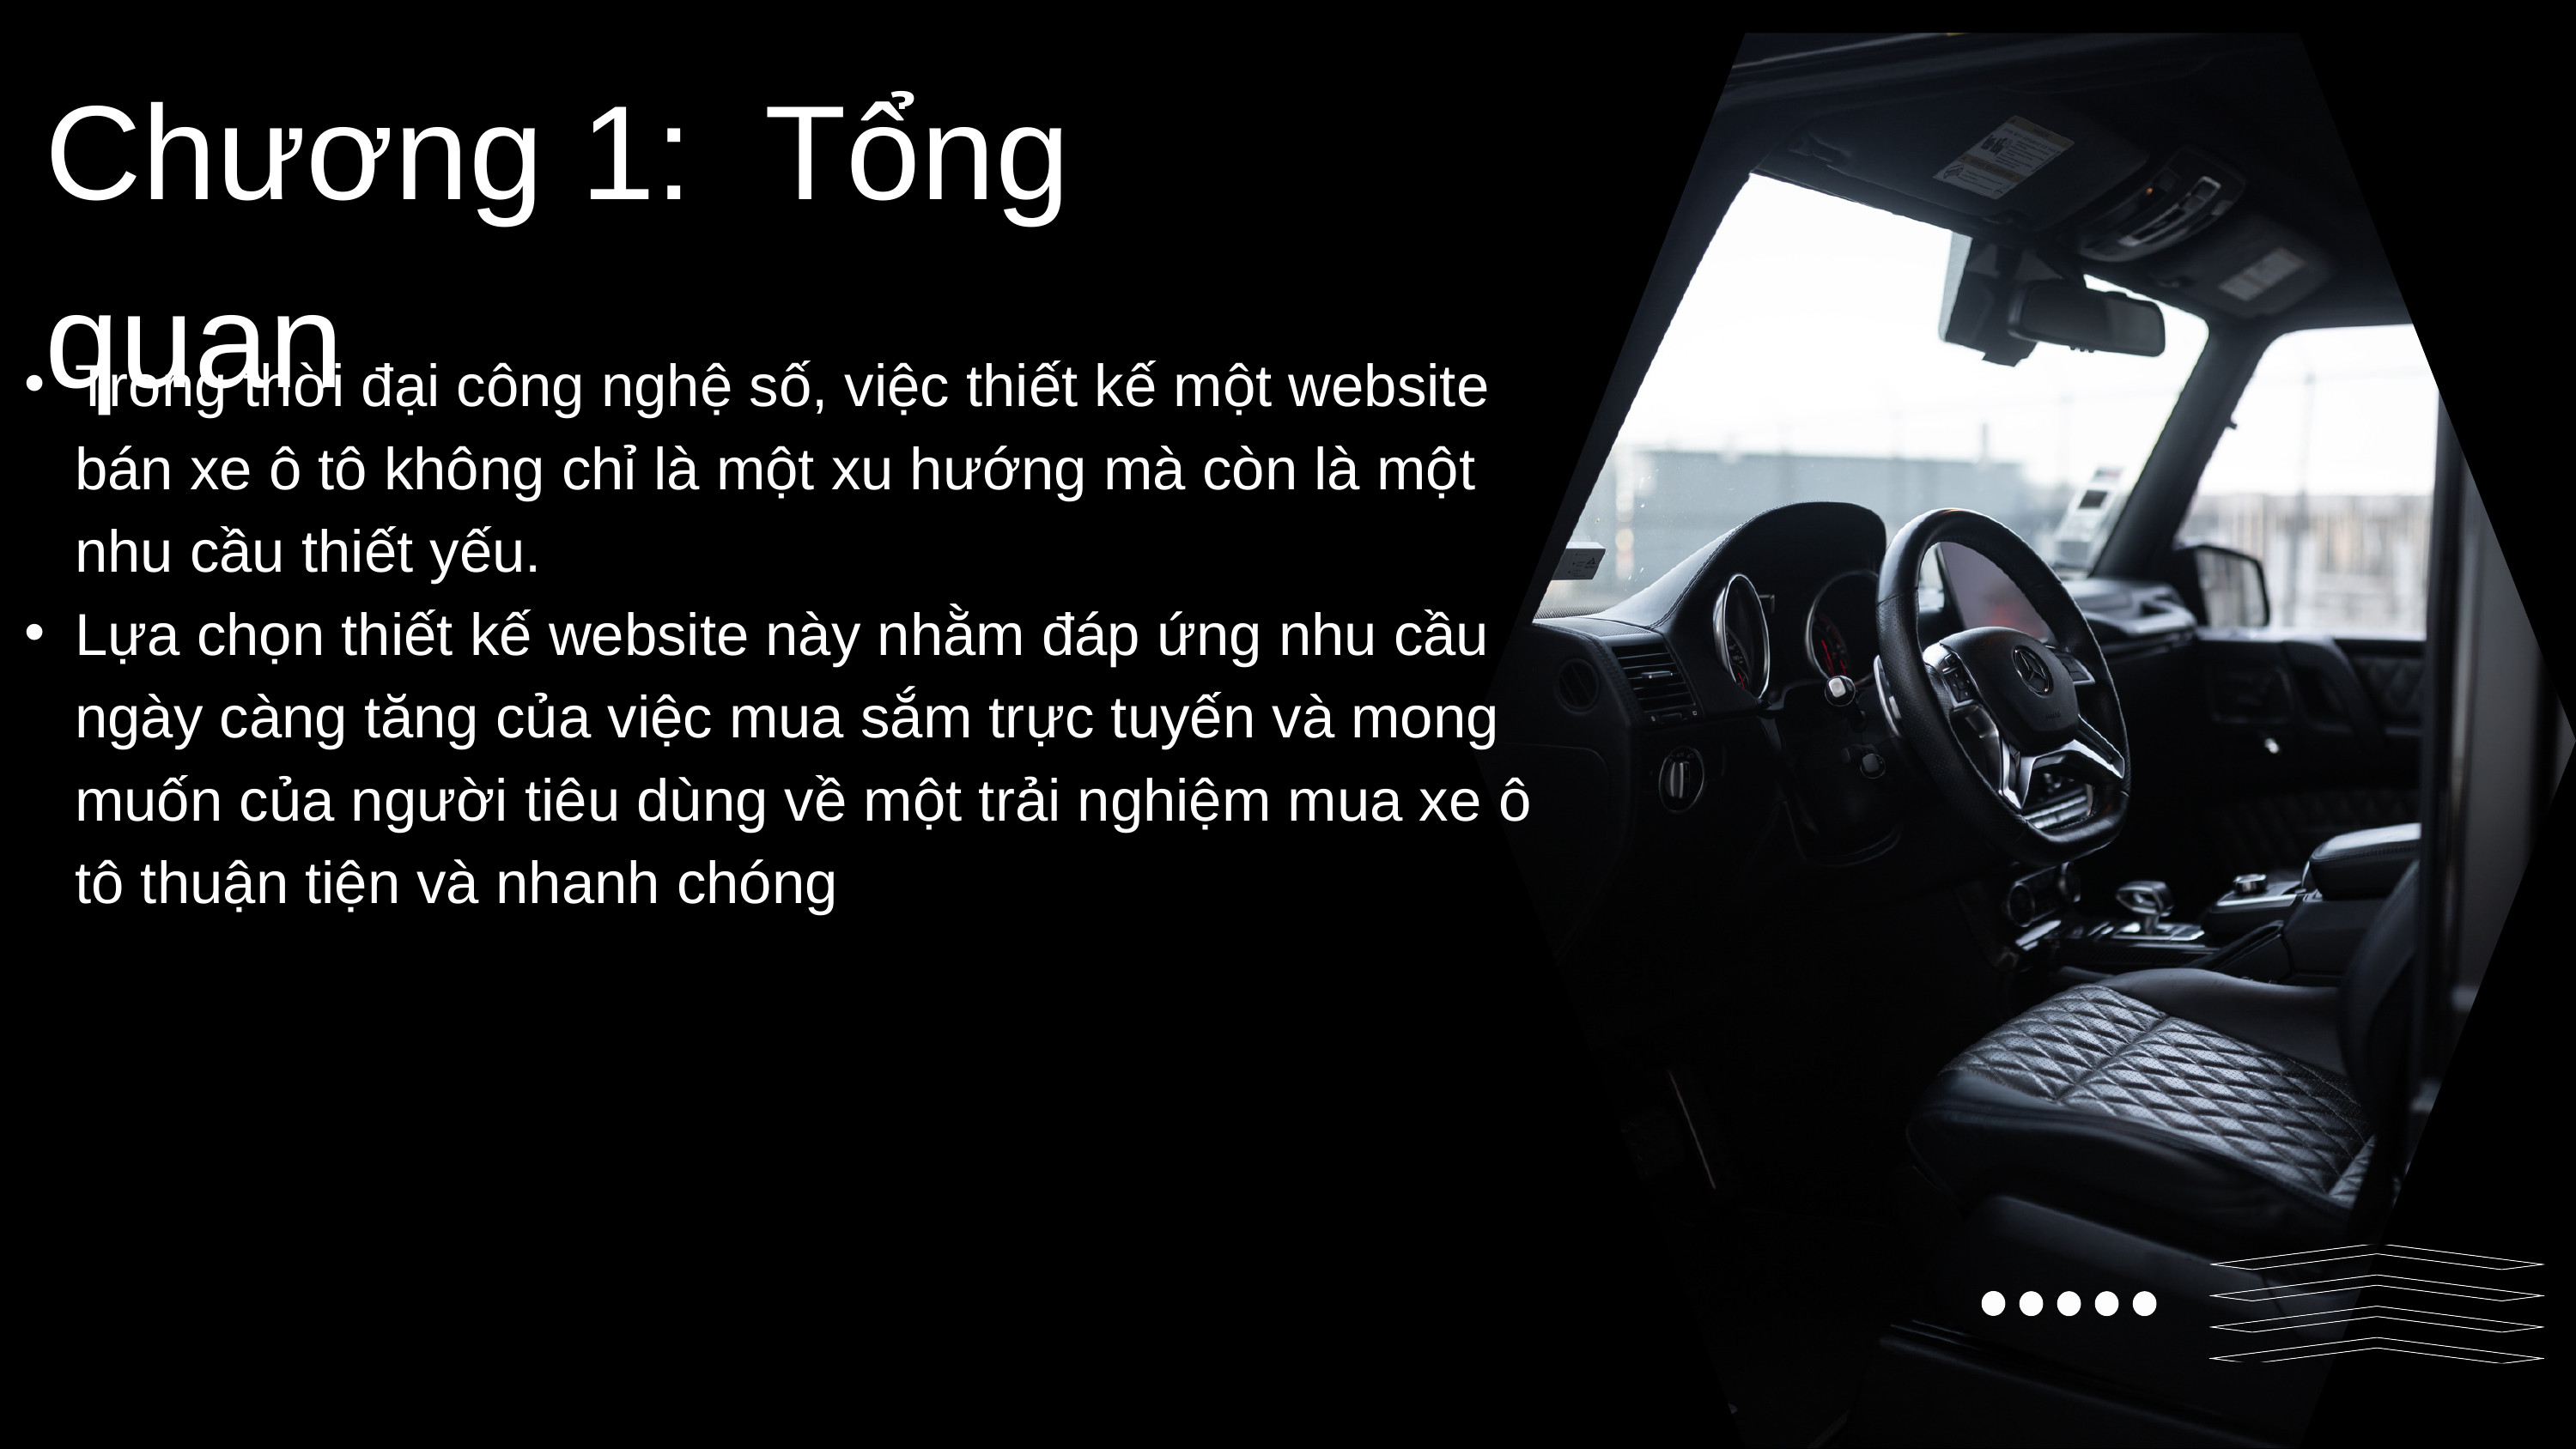

Chương 1:  Tổng quan
Trong thời đại công nghệ số, việc thiết kế một website bán xe ô tô không chỉ là một xu hướng mà còn là một nhu cầu thiết yếu.
Lựa chọn thiết kế website này nhằm đáp ứng nhu cầu ngày càng tăng của việc mua sắm trực tuyến và mong muốn của người tiêu dùng về một trải nghiệm mua xe ô tô thuận tiện và nhanh chóng